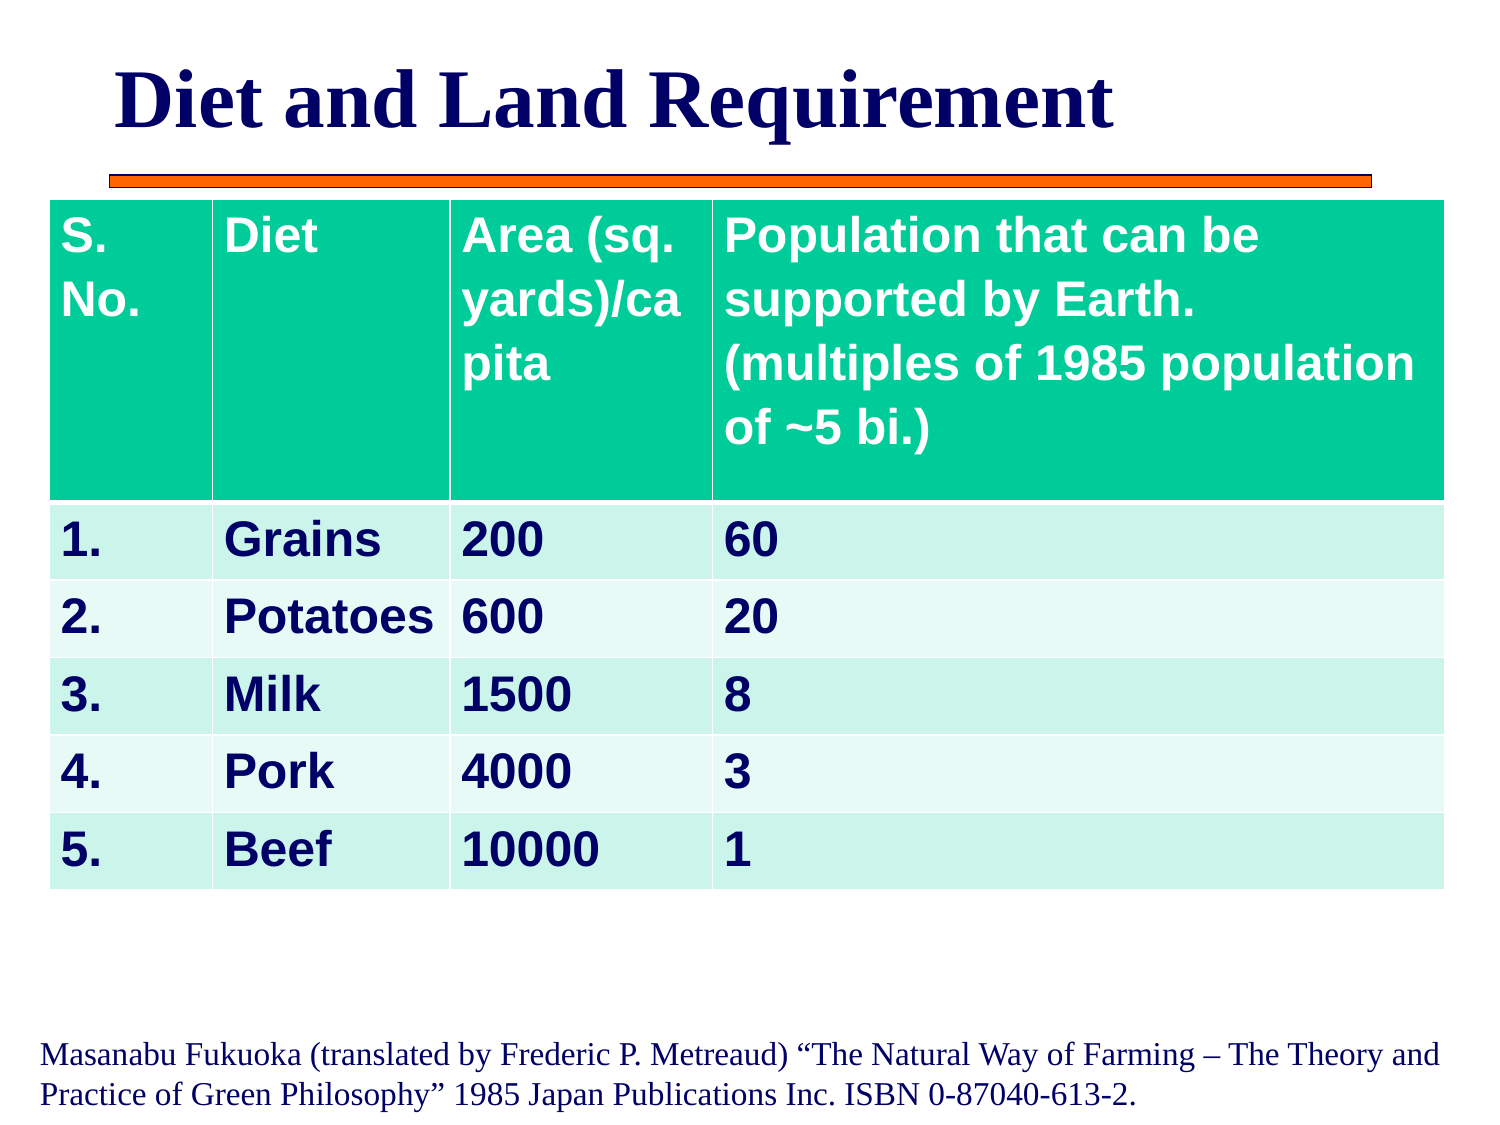

# Diet and Land Requirement
| S. No. | Diet | Area (sq. yards)/capita | Population that can be supported by Earth. (multiples of 1985 population of ~5 bi.) |
| --- | --- | --- | --- |
| 1. | Grains | 200 | 60 |
| 2. | Potatoes | 600 | 20 |
| 3. | Milk | 1500 | 8 |
| 4. | Pork | 4000 | 3 |
| 5. | Beef | 10000 | 1 |
Masanabu Fukuoka (translated by Frederic P. Metreaud) “The Natural Way of Farming – The Theory and Practice of Green Philosophy” 1985 Japan Publications Inc. ISBN 0-87040-613-2.